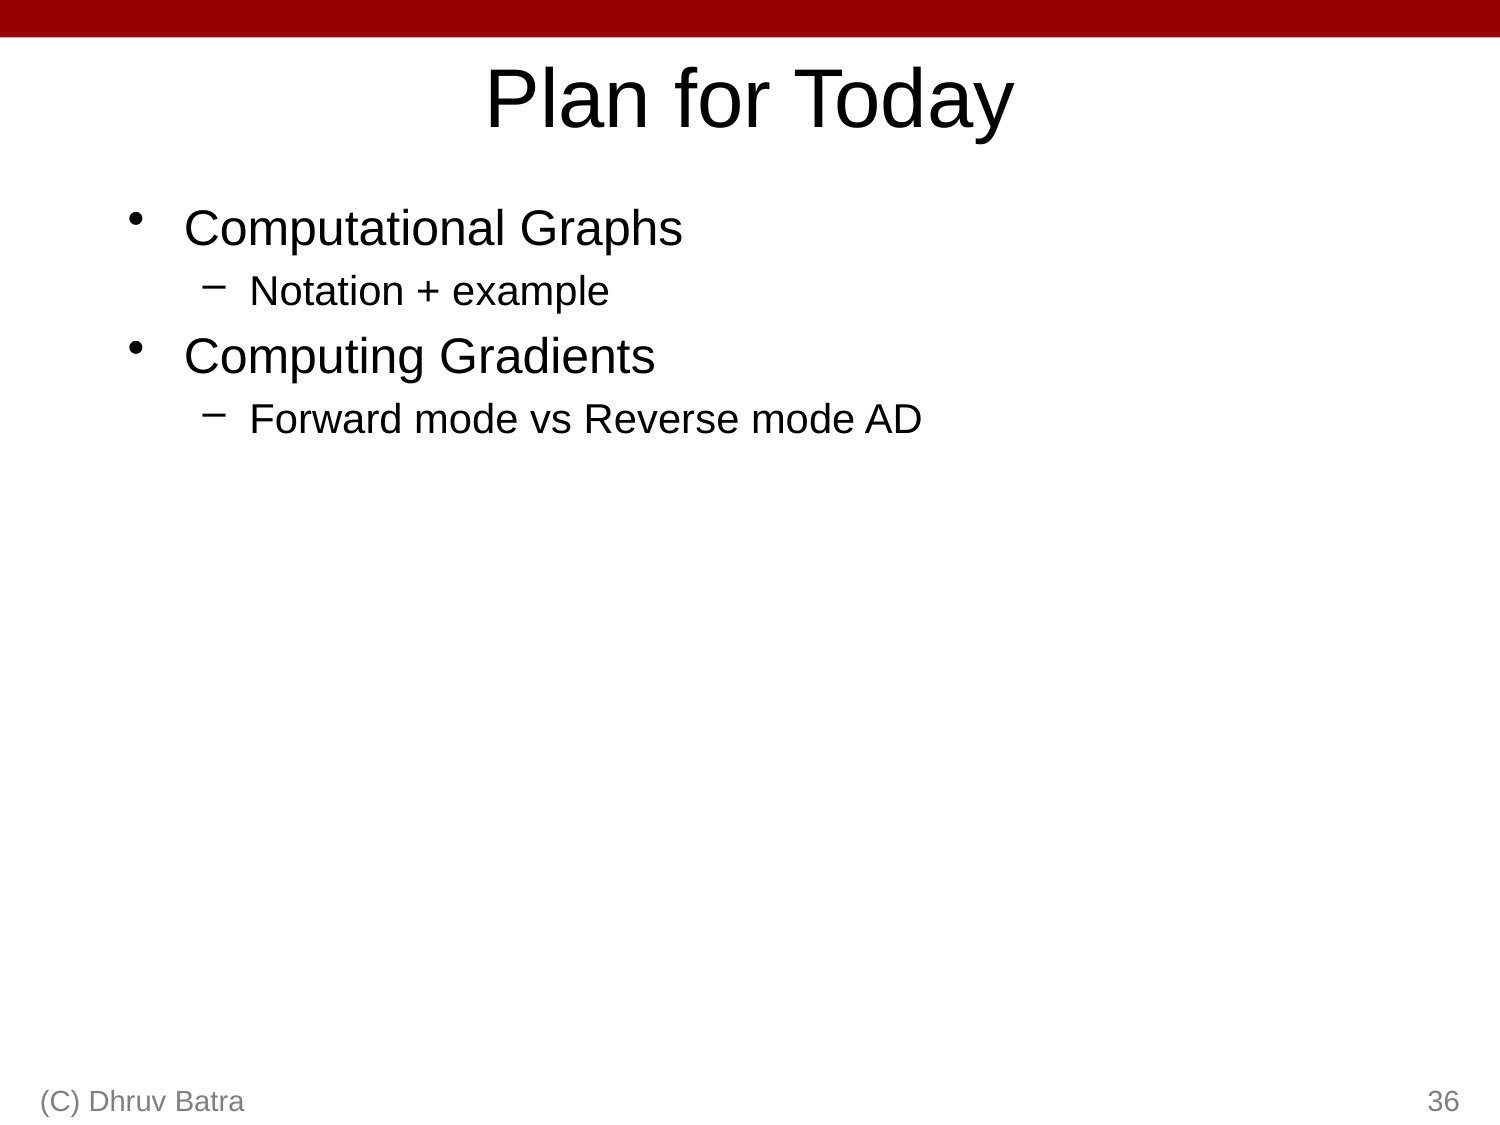

# Plan for Today
Computational Graphs
Notation + example
Computing Gradients
Forward mode vs Reverse mode AD

(C) Dhruv Batra
36